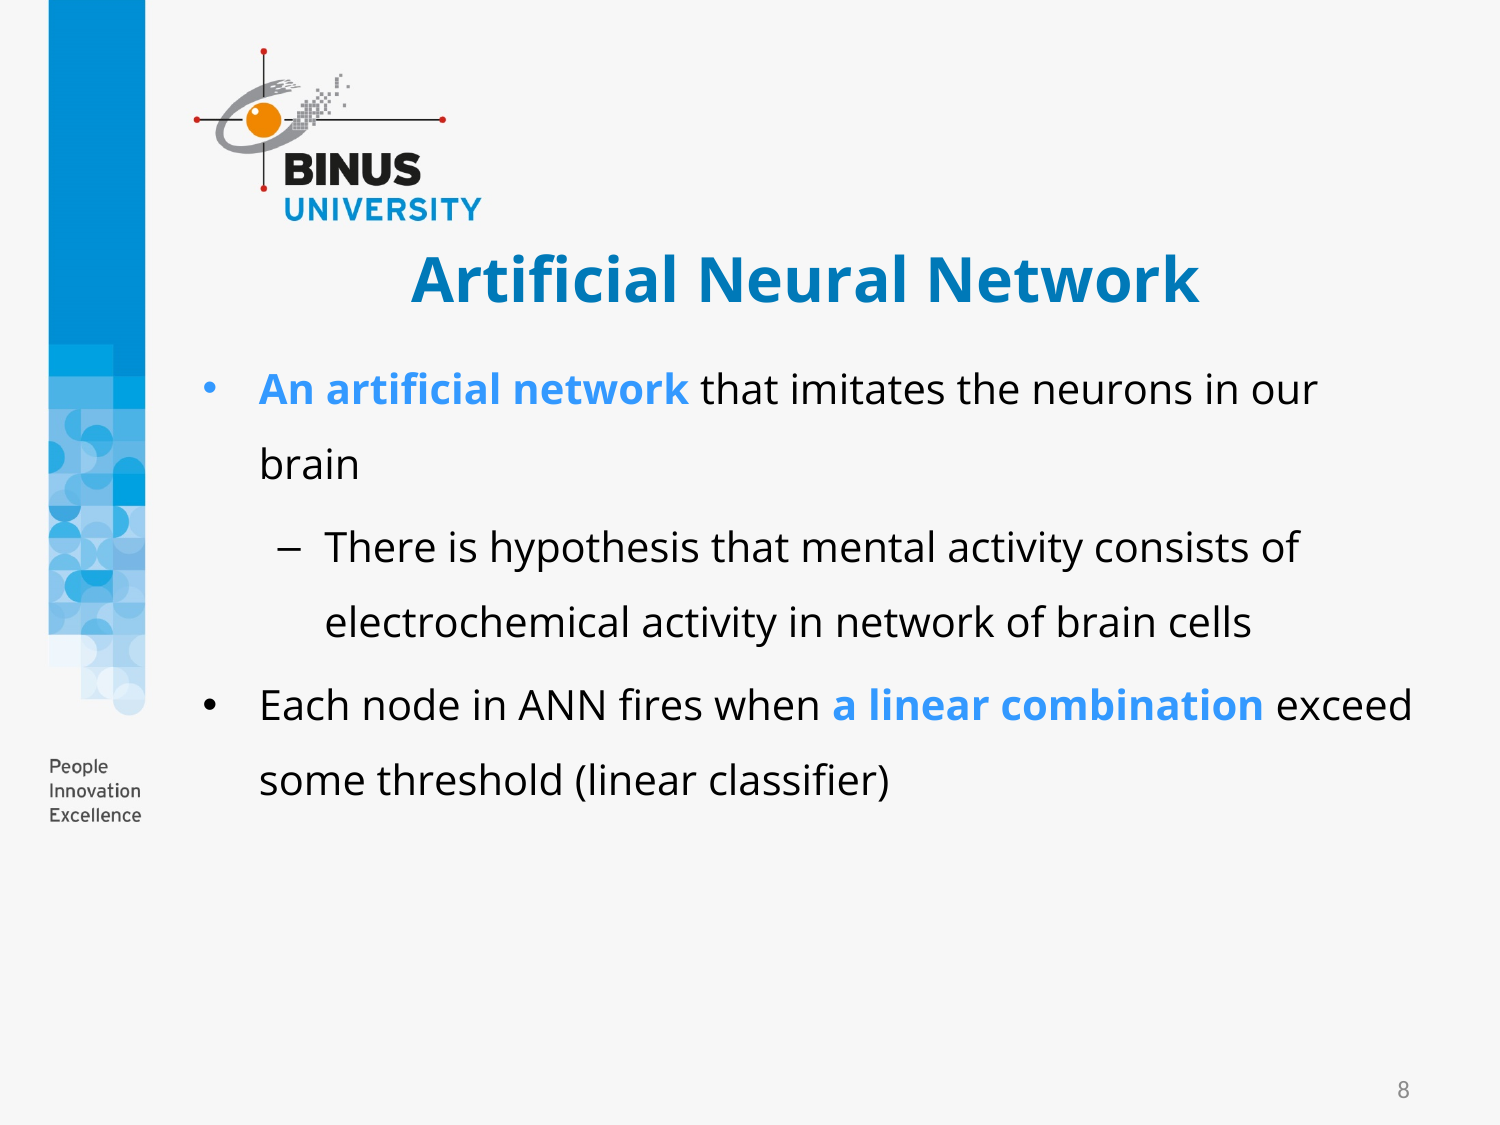

# Artificial Neural Network
An artificial network that imitates the neurons in our brain
There is hypothesis that mental activity consists of electrochemical activity in network of brain cells
Each node in ANN fires when a linear combination exceed some threshold (linear classifier)

8